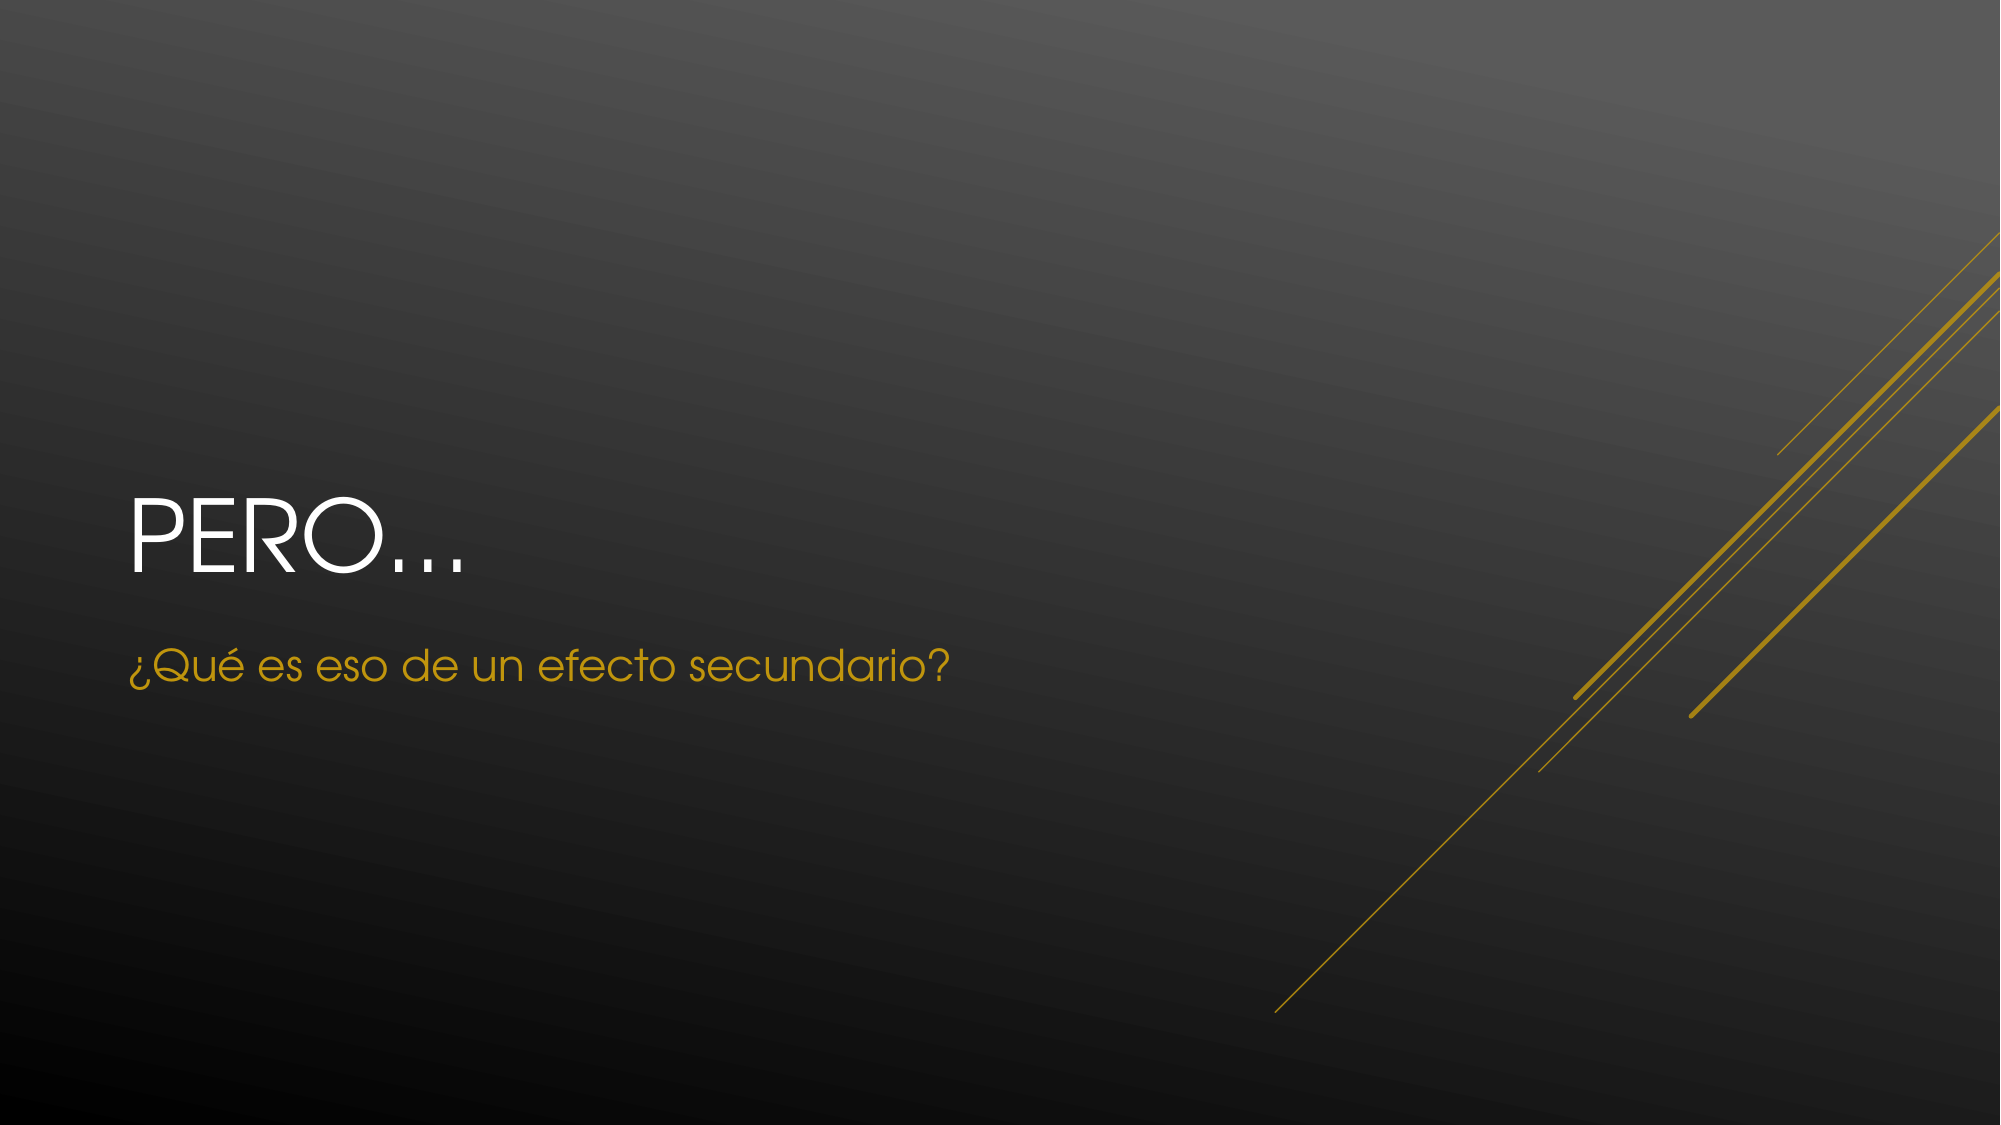

# Pero…
¿Qué es eso de un efecto secundario?